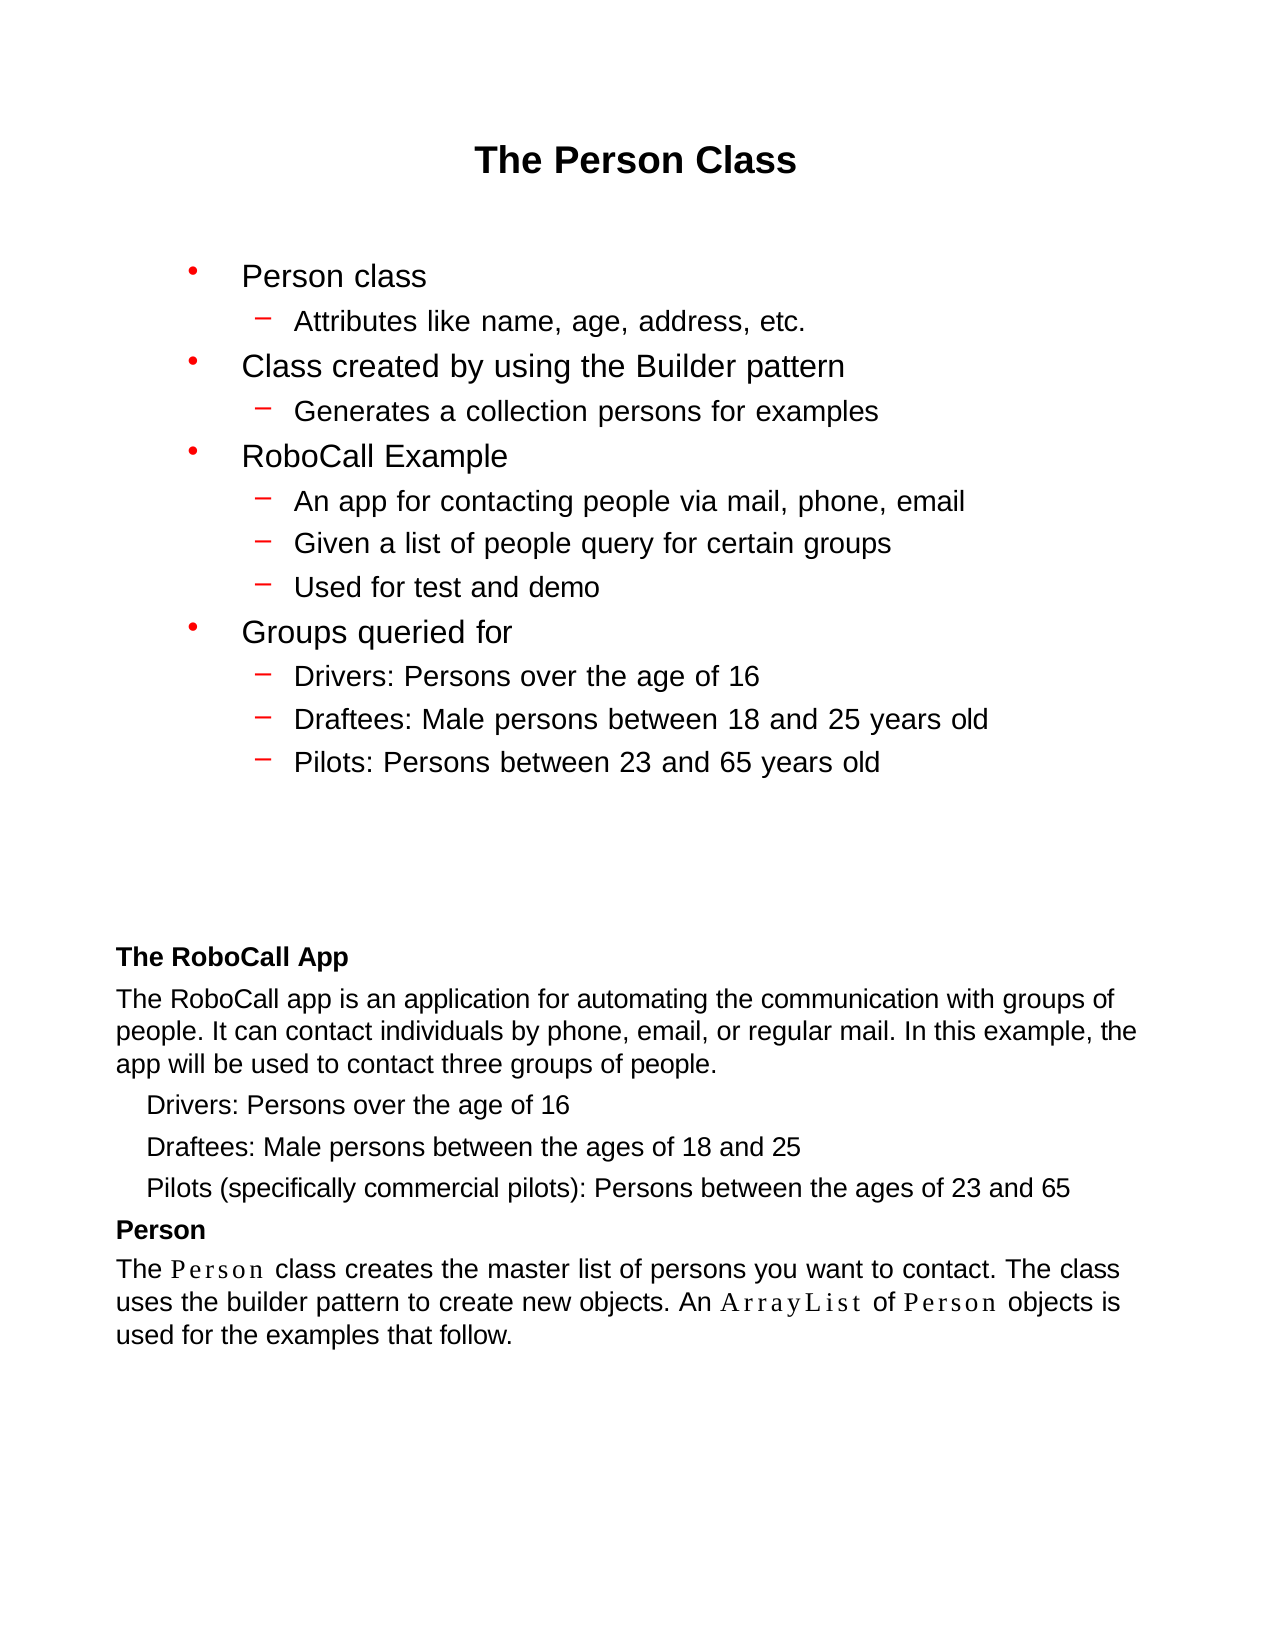

The Person Class

Person class
Attributes like name, age, address, etc.
Class created by using the Builder pattern
Generates a collection persons for examples
RoboCall Example
An app for contacting people via mail, phone, email
Given a list of people query for certain groups
Used for test and demo
Groups queried for
Drivers: Persons over the age of 16
Draftees: Male persons between 18 and 25 years old
Pilots: Persons between 23 and 65 years old

The RoboCall App
The RoboCall app is an application for automating the communication with groups of people. It can contact individuals by phone, email, or regular mail. In this example, the app will be used to contact three groups of people.
Drivers: Persons over the age of 16
Draftees: Male persons between the ages of 18 and 25
Pilots (specifically commercial pilots): Persons between the ages of 23 and 65
Person
The Person class creates the master list of persons you want to contact. The class uses the builder pattern to create new objects. An ArrayList of Person objects is used for the examples that follow.